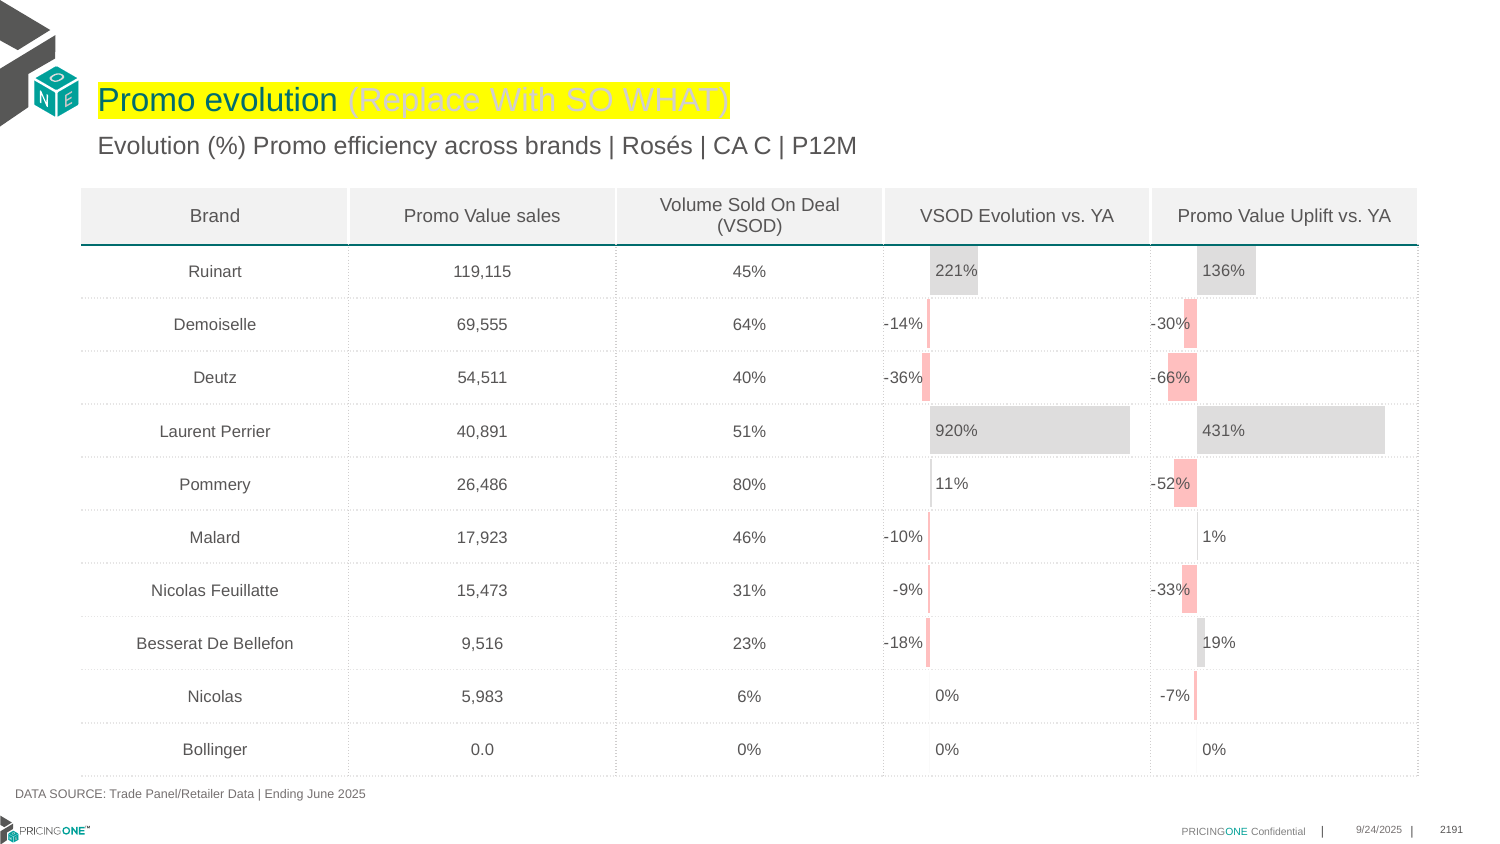

# Promo evolution (Replace With SO WHAT)
Evolution (%) Promo efficiency across brands | Rosés | CA C | P12M
| Brand | Promo Value sales | Volume Sold On Deal (VSOD) | VSOD Evolution vs. YA | Promo Value Uplift vs. YA |
| --- | --- | --- | --- | --- |
| Ruinart | 119,115 | 45% |  |  |
| Demoiselle | 69,555 | 64% |  |  |
| Deutz | 54,511 | 40% |  |  |
| Laurent Perrier | 40,891 | 51% |  |  |
| Pommery | 26,486 | 80% |  |  |
| Malard | 17,923 | 46% |  |  |
| Nicolas Feuillatte | 15,473 | 31% |  |  |
| Besserat De Bellefon | 9,516 | 23% |  |  |
| Nicolas | 5,983 | 6% |  |  |
| Bollinger | 0.0 | 0% |  |  |

### Chart

| Category | VSOD Evaluation vs YA |
|---|---|
| Ruinart | 2.214 |
| Demoiselle | -0.135 |
| Deutz | -0.355 |
| Laurent Perrier | 9.2 |
| Pommery | 0.11099999999999999 |
| Malard | -0.09799999999999998 |
| Nicolas Feuillatte | -0.08799999999999997 |
| Besserat De Bellefon | -0.17900000000000005 |
| Nicolas | 0.0 |
| Bollinger | 0.0 |

### Chart

| Category | Promo Value Uplift vs YA |
|---|---|
| Ruinart | 1.3559828027166554 |
| Demoiselle | -0.298144963779187 |
| Deutz | -0.6617583590915288 |
| Laurent Perrier | 4.305740120679431 |
| Pommery | -0.5203542476462628 |
| Malard | 0.007689116262406204 |
| Nicolas Feuillatte | -0.32870249464669044 |
| Besserat De Bellefon | 0.18887978445653064 |
| Nicolas | -0.06717870276264304 |
| Bollinger | 0.0 |
DATA SOURCE: Trade Panel/Retailer Data | Ending June 2025

9/24/2025
2191